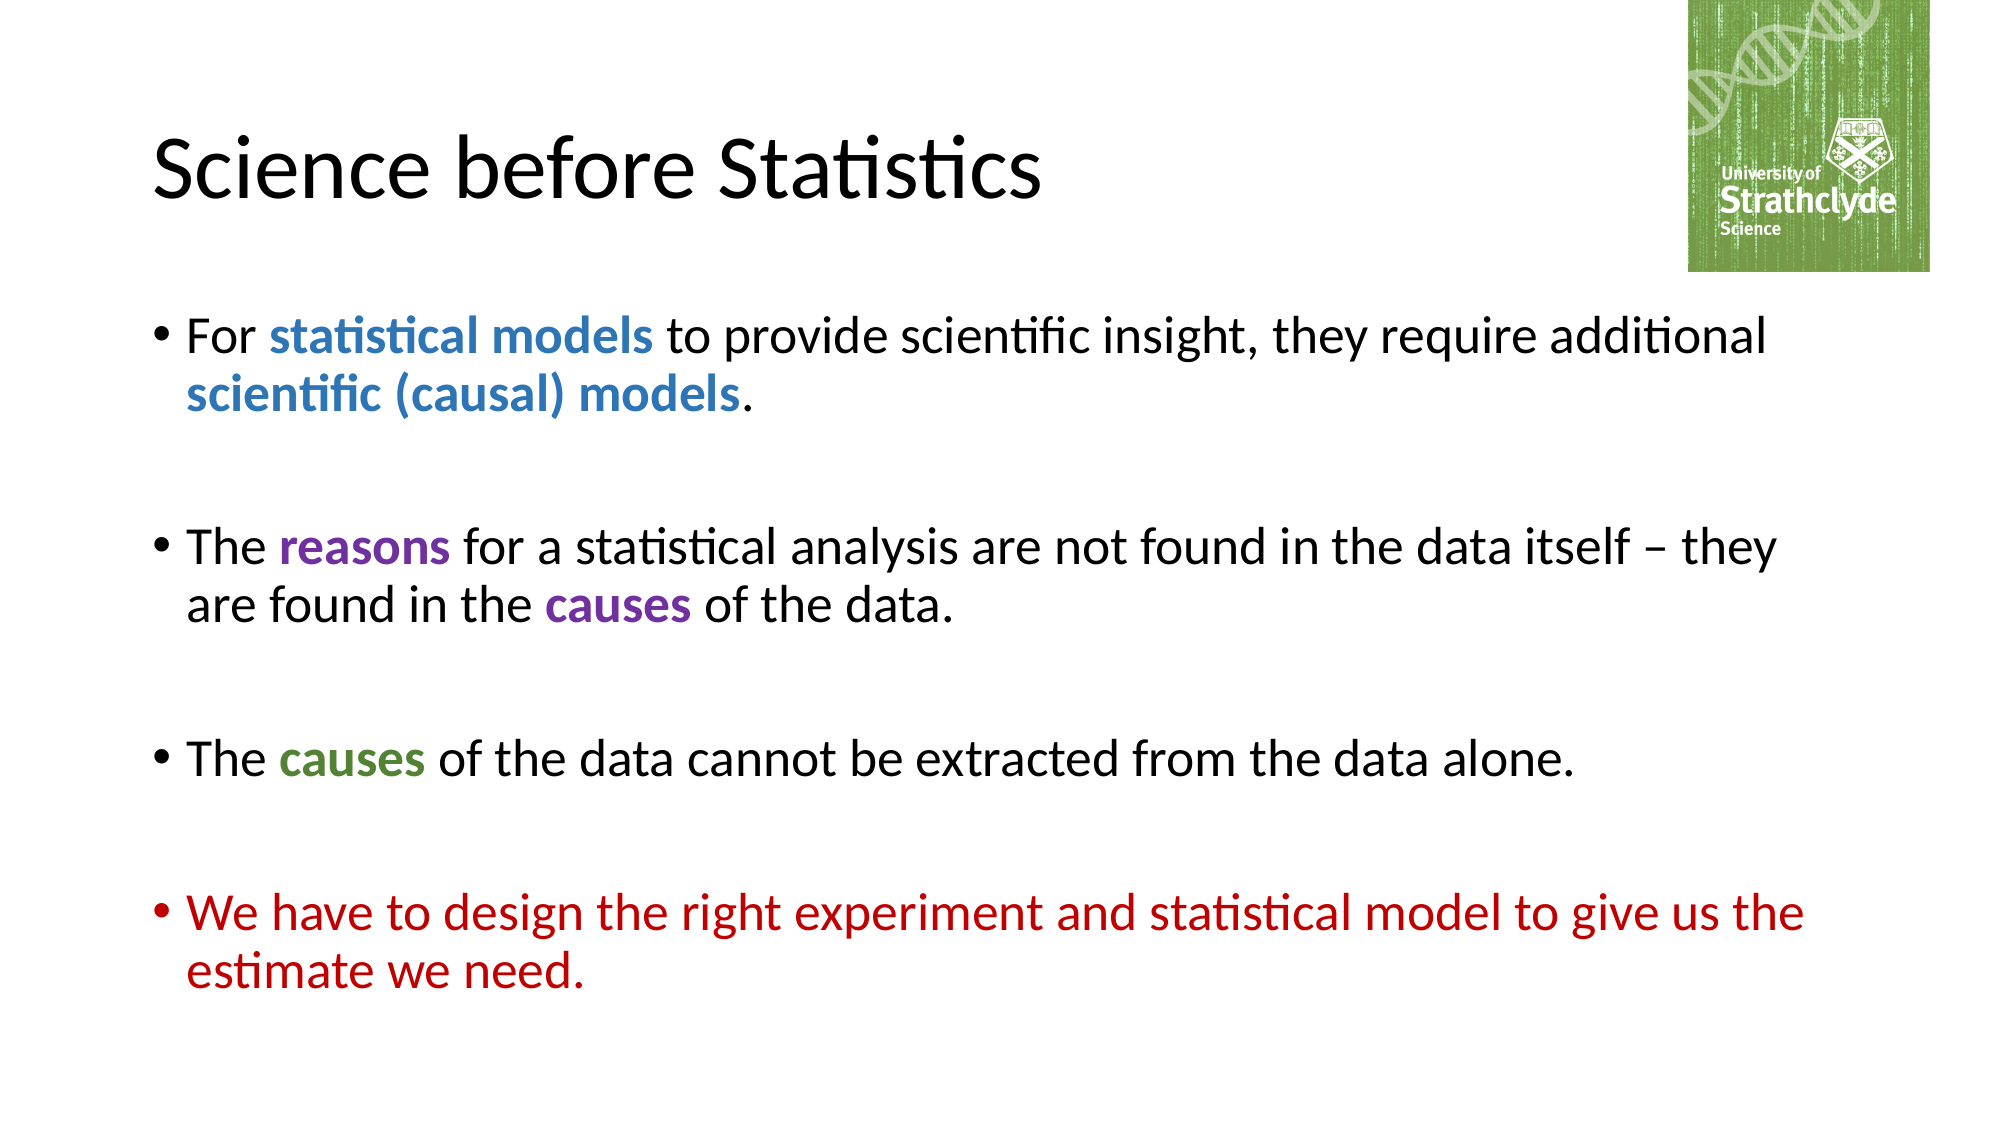

# Science before Statistics
For statistical models to provide scientific insight, they require additional scientific (causal) models.

The reasons for a statistical analysis are not found in the data itself – they are found in the causes of the data.

The causes of the data cannot be extracted from the data alone.

We have to design the right experiment and statistical model to give us the estimate we need.